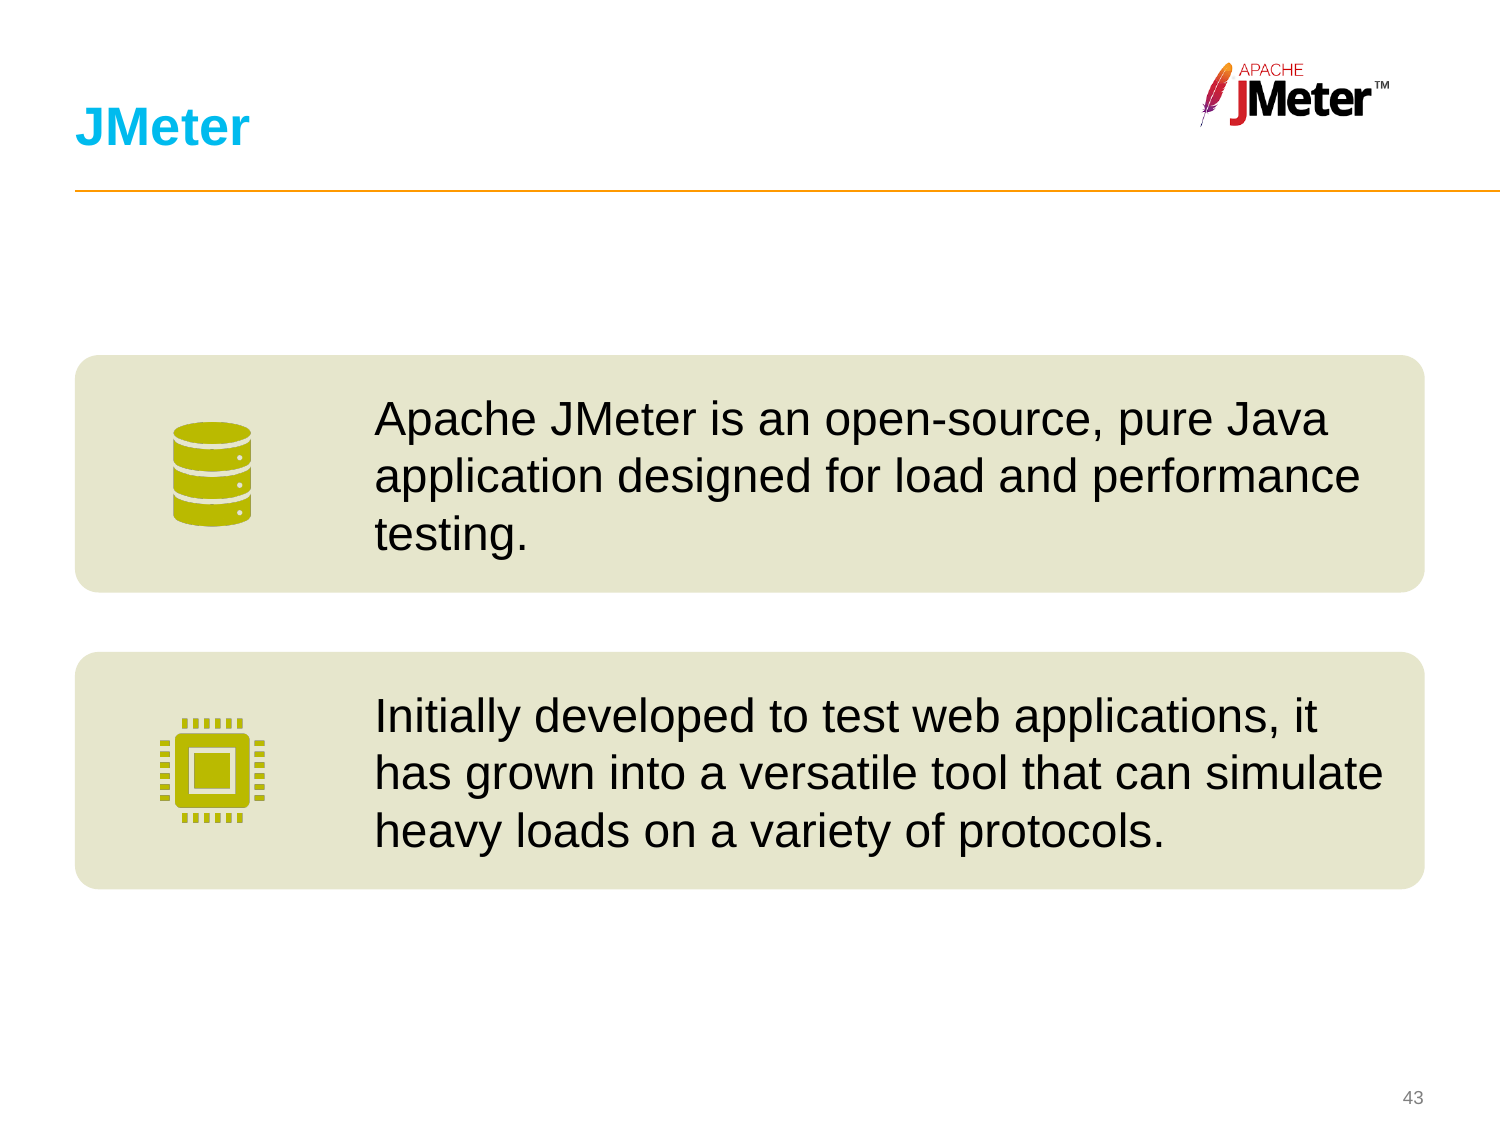

# JMeter
Apache JMeter is an open-source, pure Java application designed for load and performance testing.
Initially developed to test web applications, it has grown into a versatile tool that can simulate heavy loads on a variety of protocols.